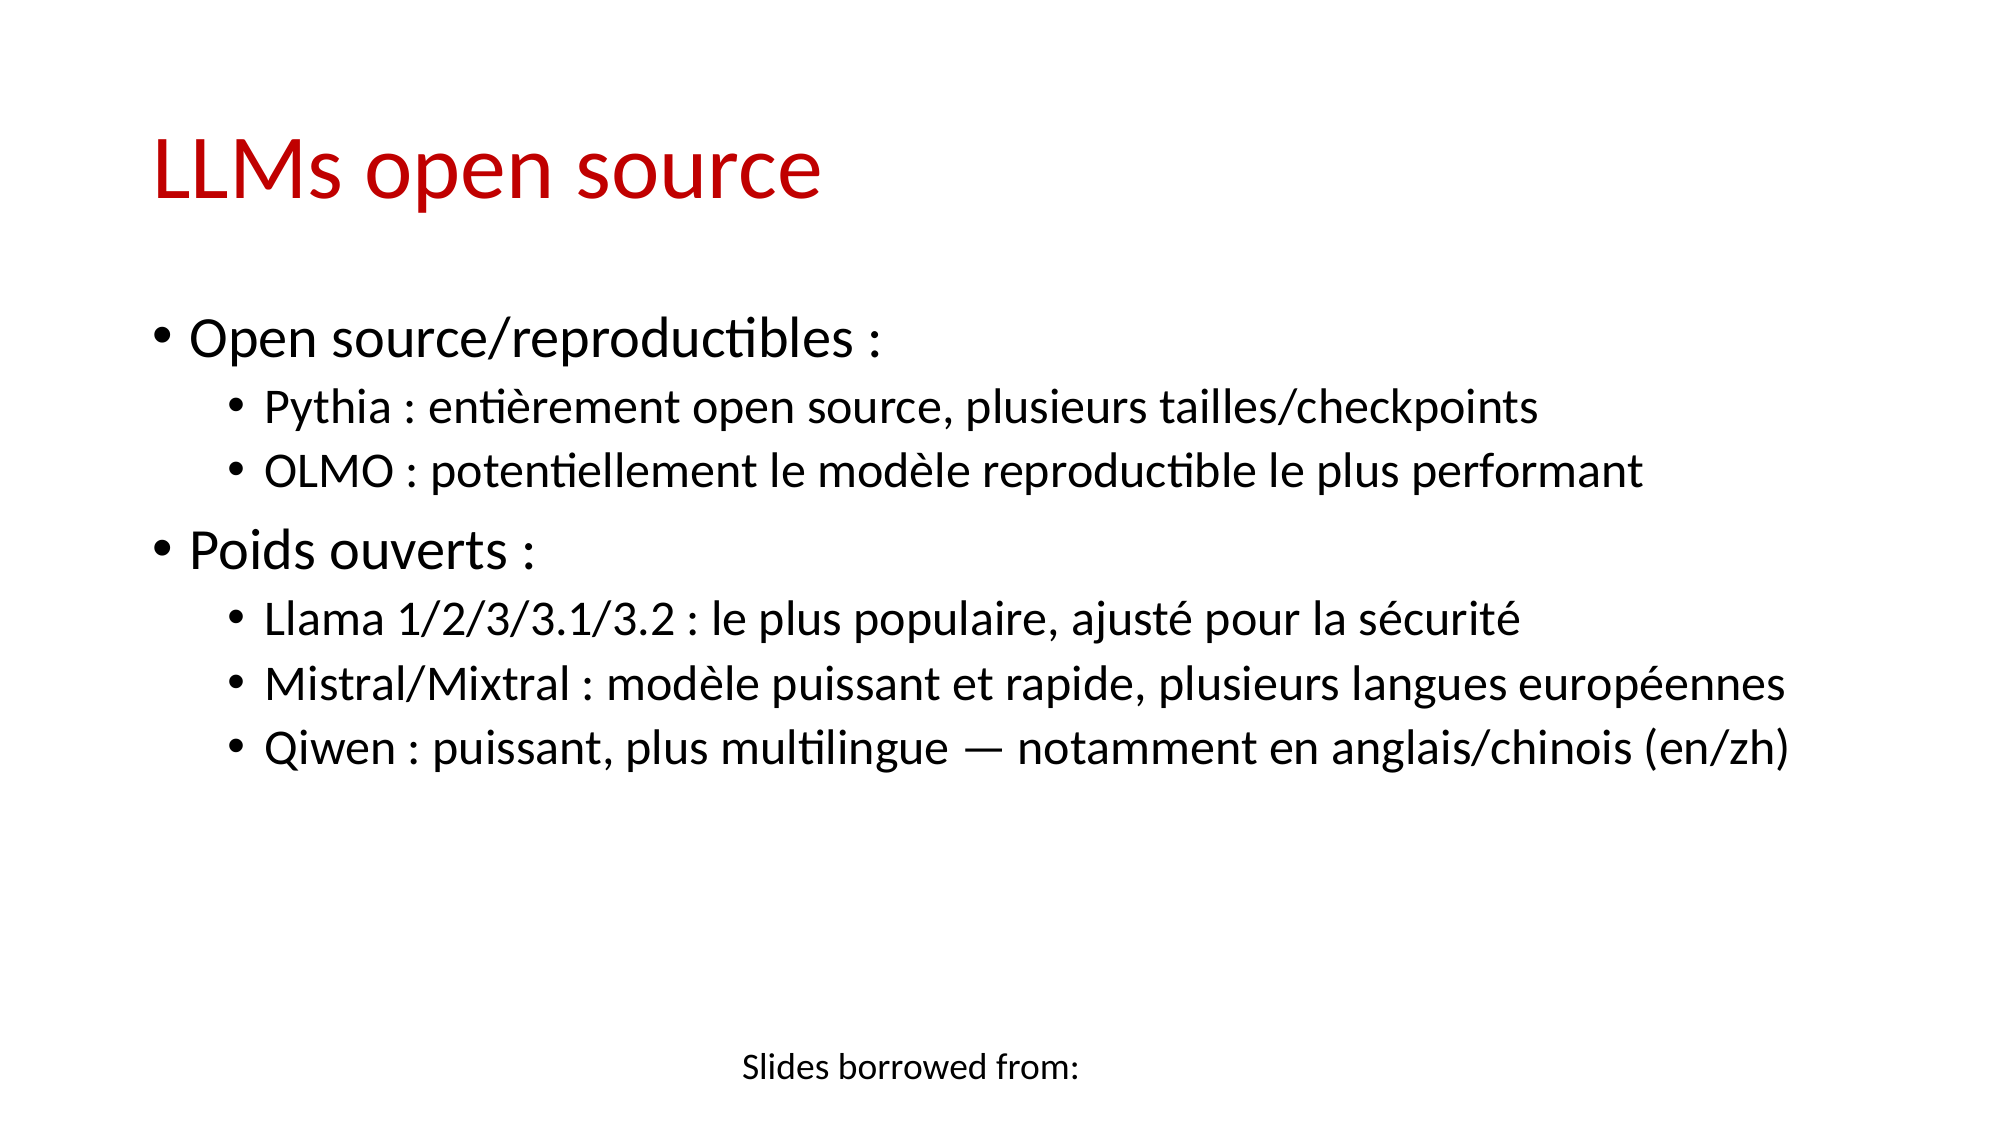

# LLMs open source
Open source/reproductibles :
Pythia : entièrement open source, plusieurs tailles/checkpoints
OLMO : potentiellement le modèle reproductible le plus performant
Poids ouverts :
Llama 1/2/3/3.1/3.2 : le plus populaire, ajusté pour la sécurité
Mistral/Mixtral : modèle puissant et rapide, plusieurs langues européennes
Qiwen : puissant, plus multilingue — notamment en anglais/chinois (en/zh)

Slides borrowed from: